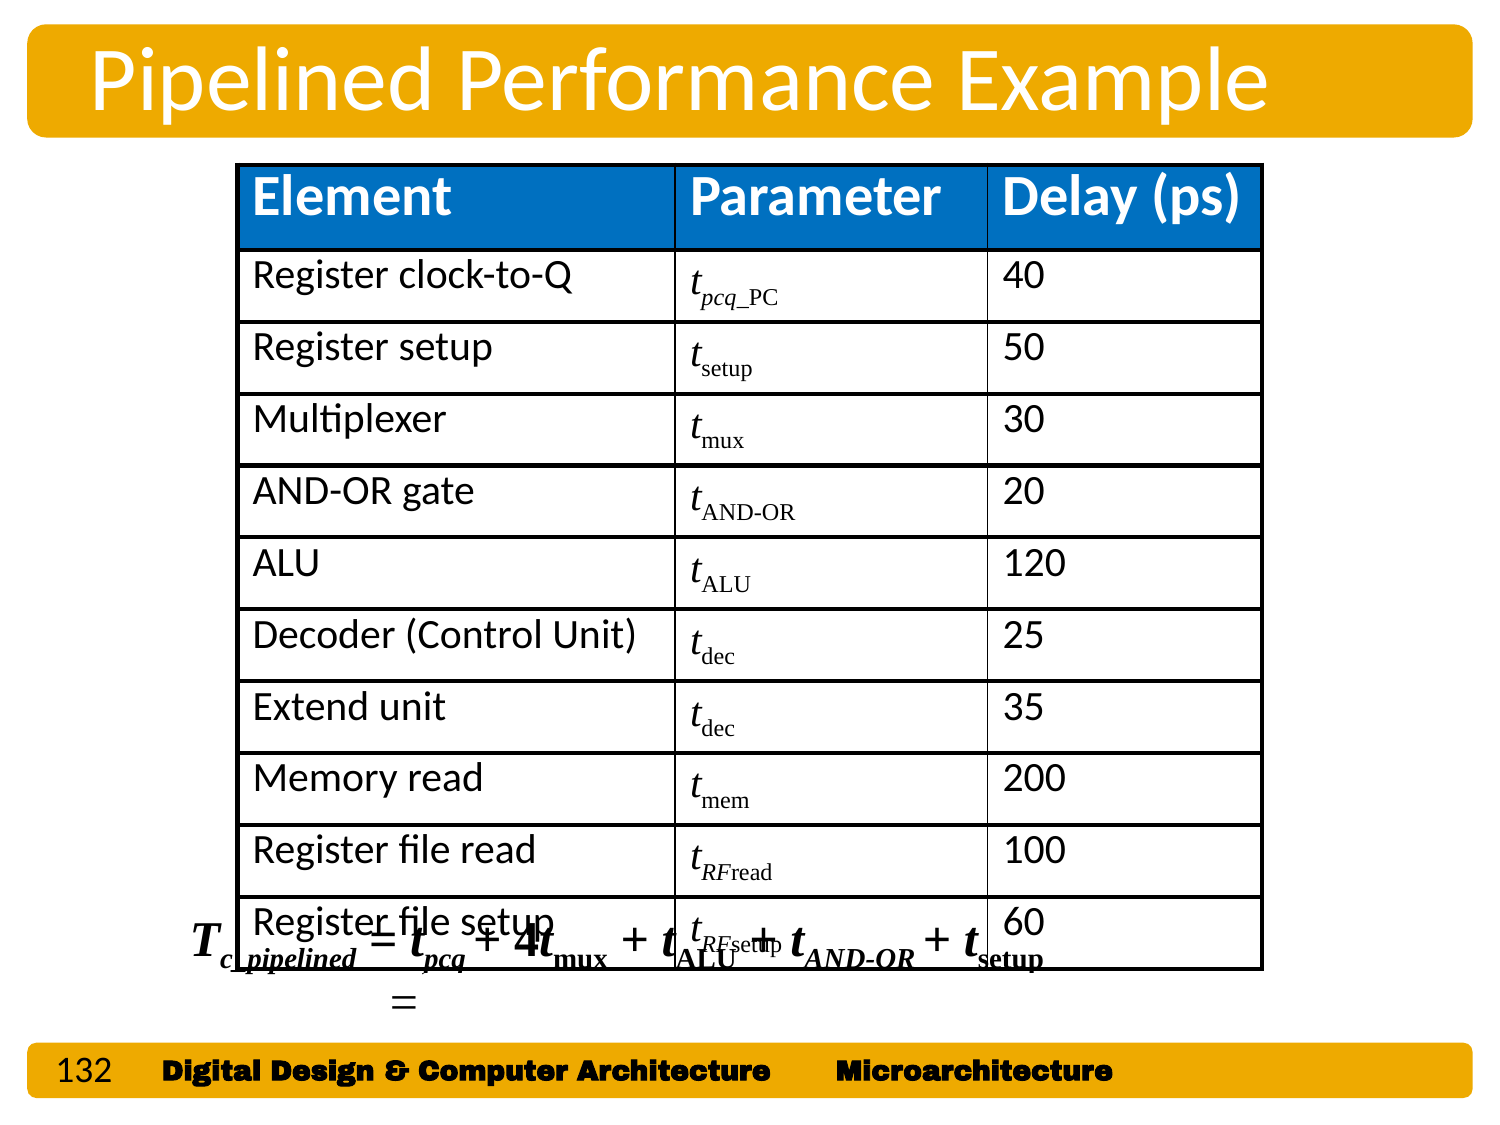

Pipelined Performance Example
| Element | Parameter | Delay (ps) |
| --- | --- | --- |
| Register clock-to-Q | tpcq\_PC | 40 |
| Register setup | tsetup | 50 |
| Multiplexer | tmux | 30 |
| AND-OR gate | tAND-OR | 20 |
| ALU | tALU | 120 |
| Decoder (Control Unit) | tdec | 25 |
| Extend unit | tdec | 35 |
| Memory read | tmem | 200 |
| Register file read | tRFread | 100 |
| Register file setup | tRFsetup | 60 |
Tc_pipelined = tpcq + 4tmux + tALU + tAND-OR + tsetup
                = (40 + 4*30 + 120 + 20 + 50) ps = 350 ps

132